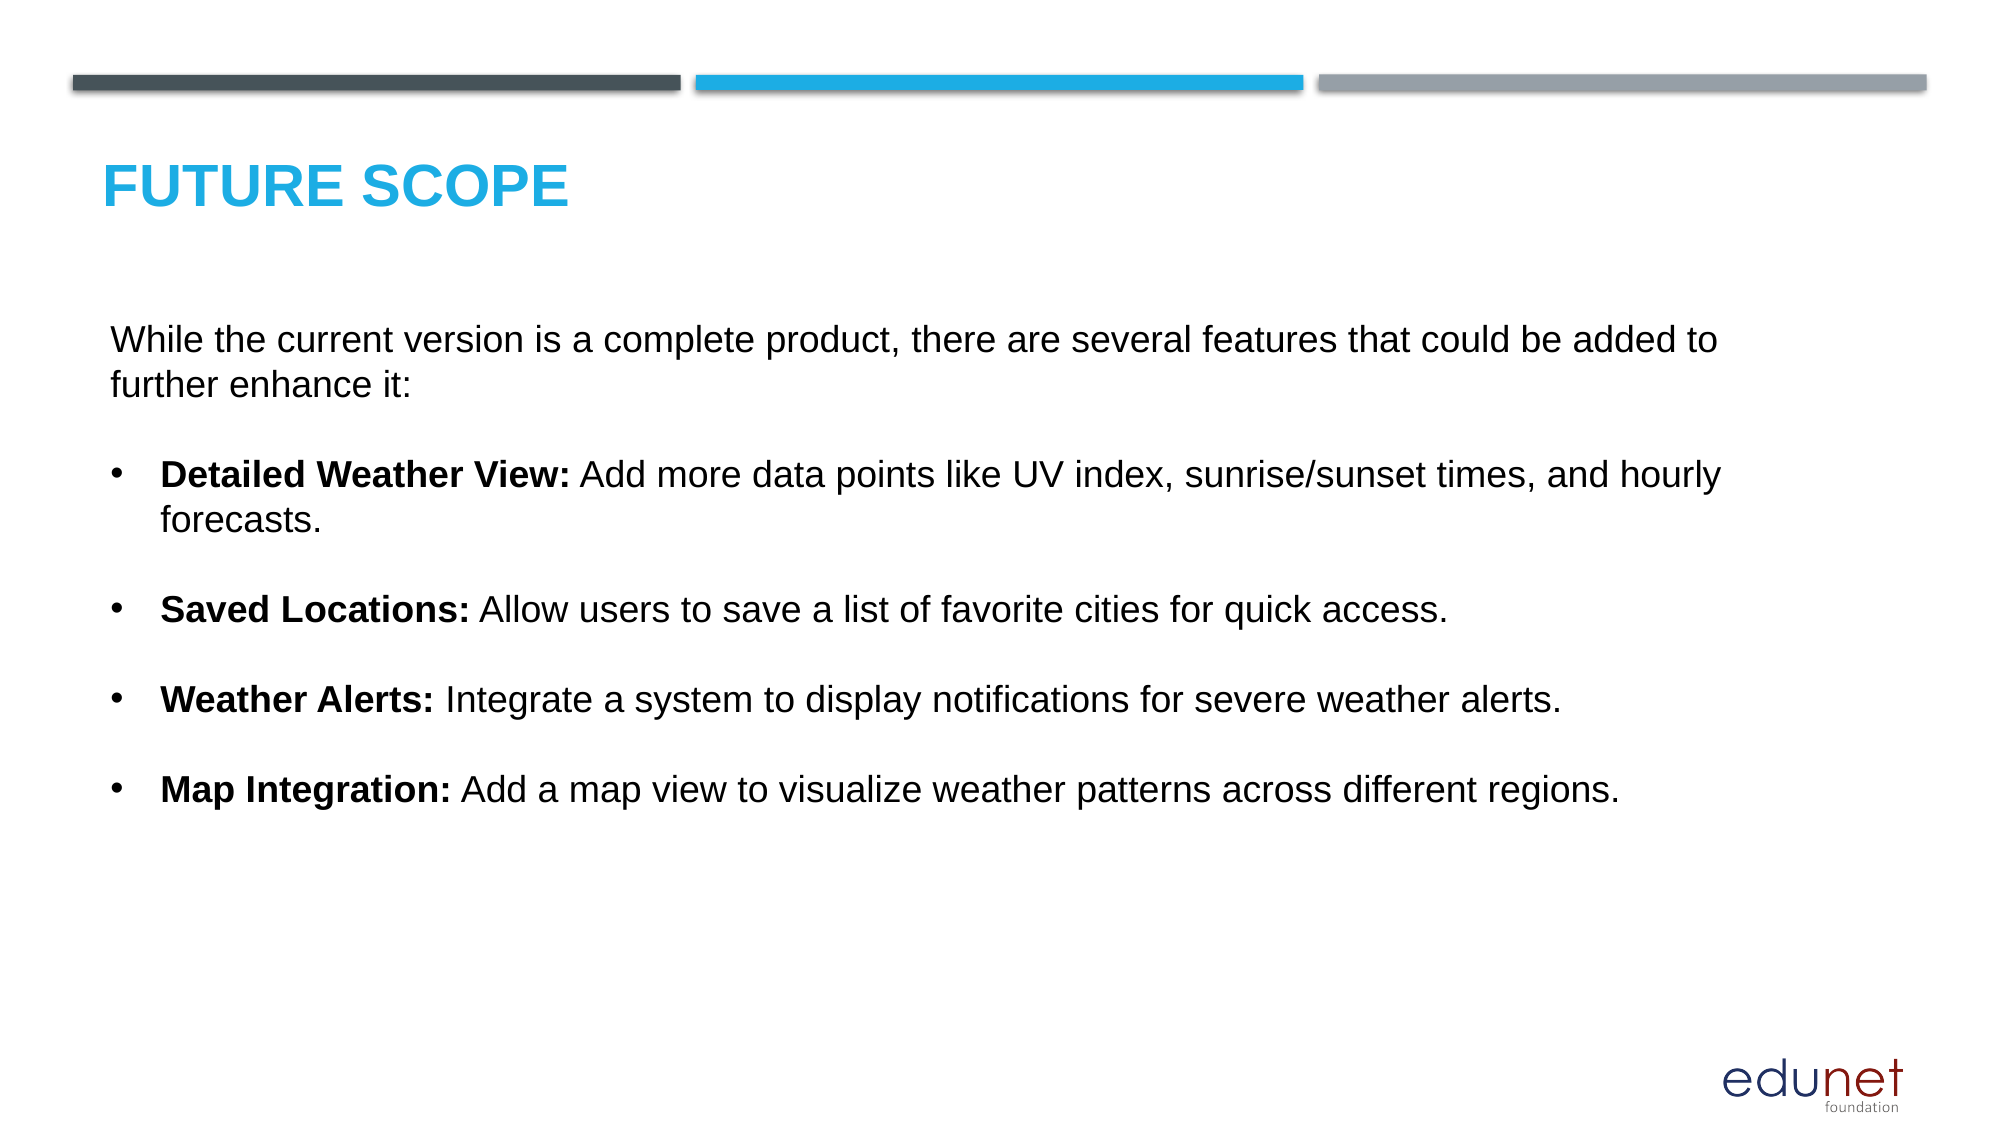

Future scope
While the current version is a complete product, there are several features that could be added to further enhance it:

Detailed Weather View: Add more data points like UV index, sunrise/sunset times, and hourly forecasts.

Saved Locations: Allow users to save a list of favorite cities for quick access.

Weather Alerts: Integrate a system to display notifications for severe weather alerts.

Map Integration: Add a map view to visualize weather patterns across different regions.